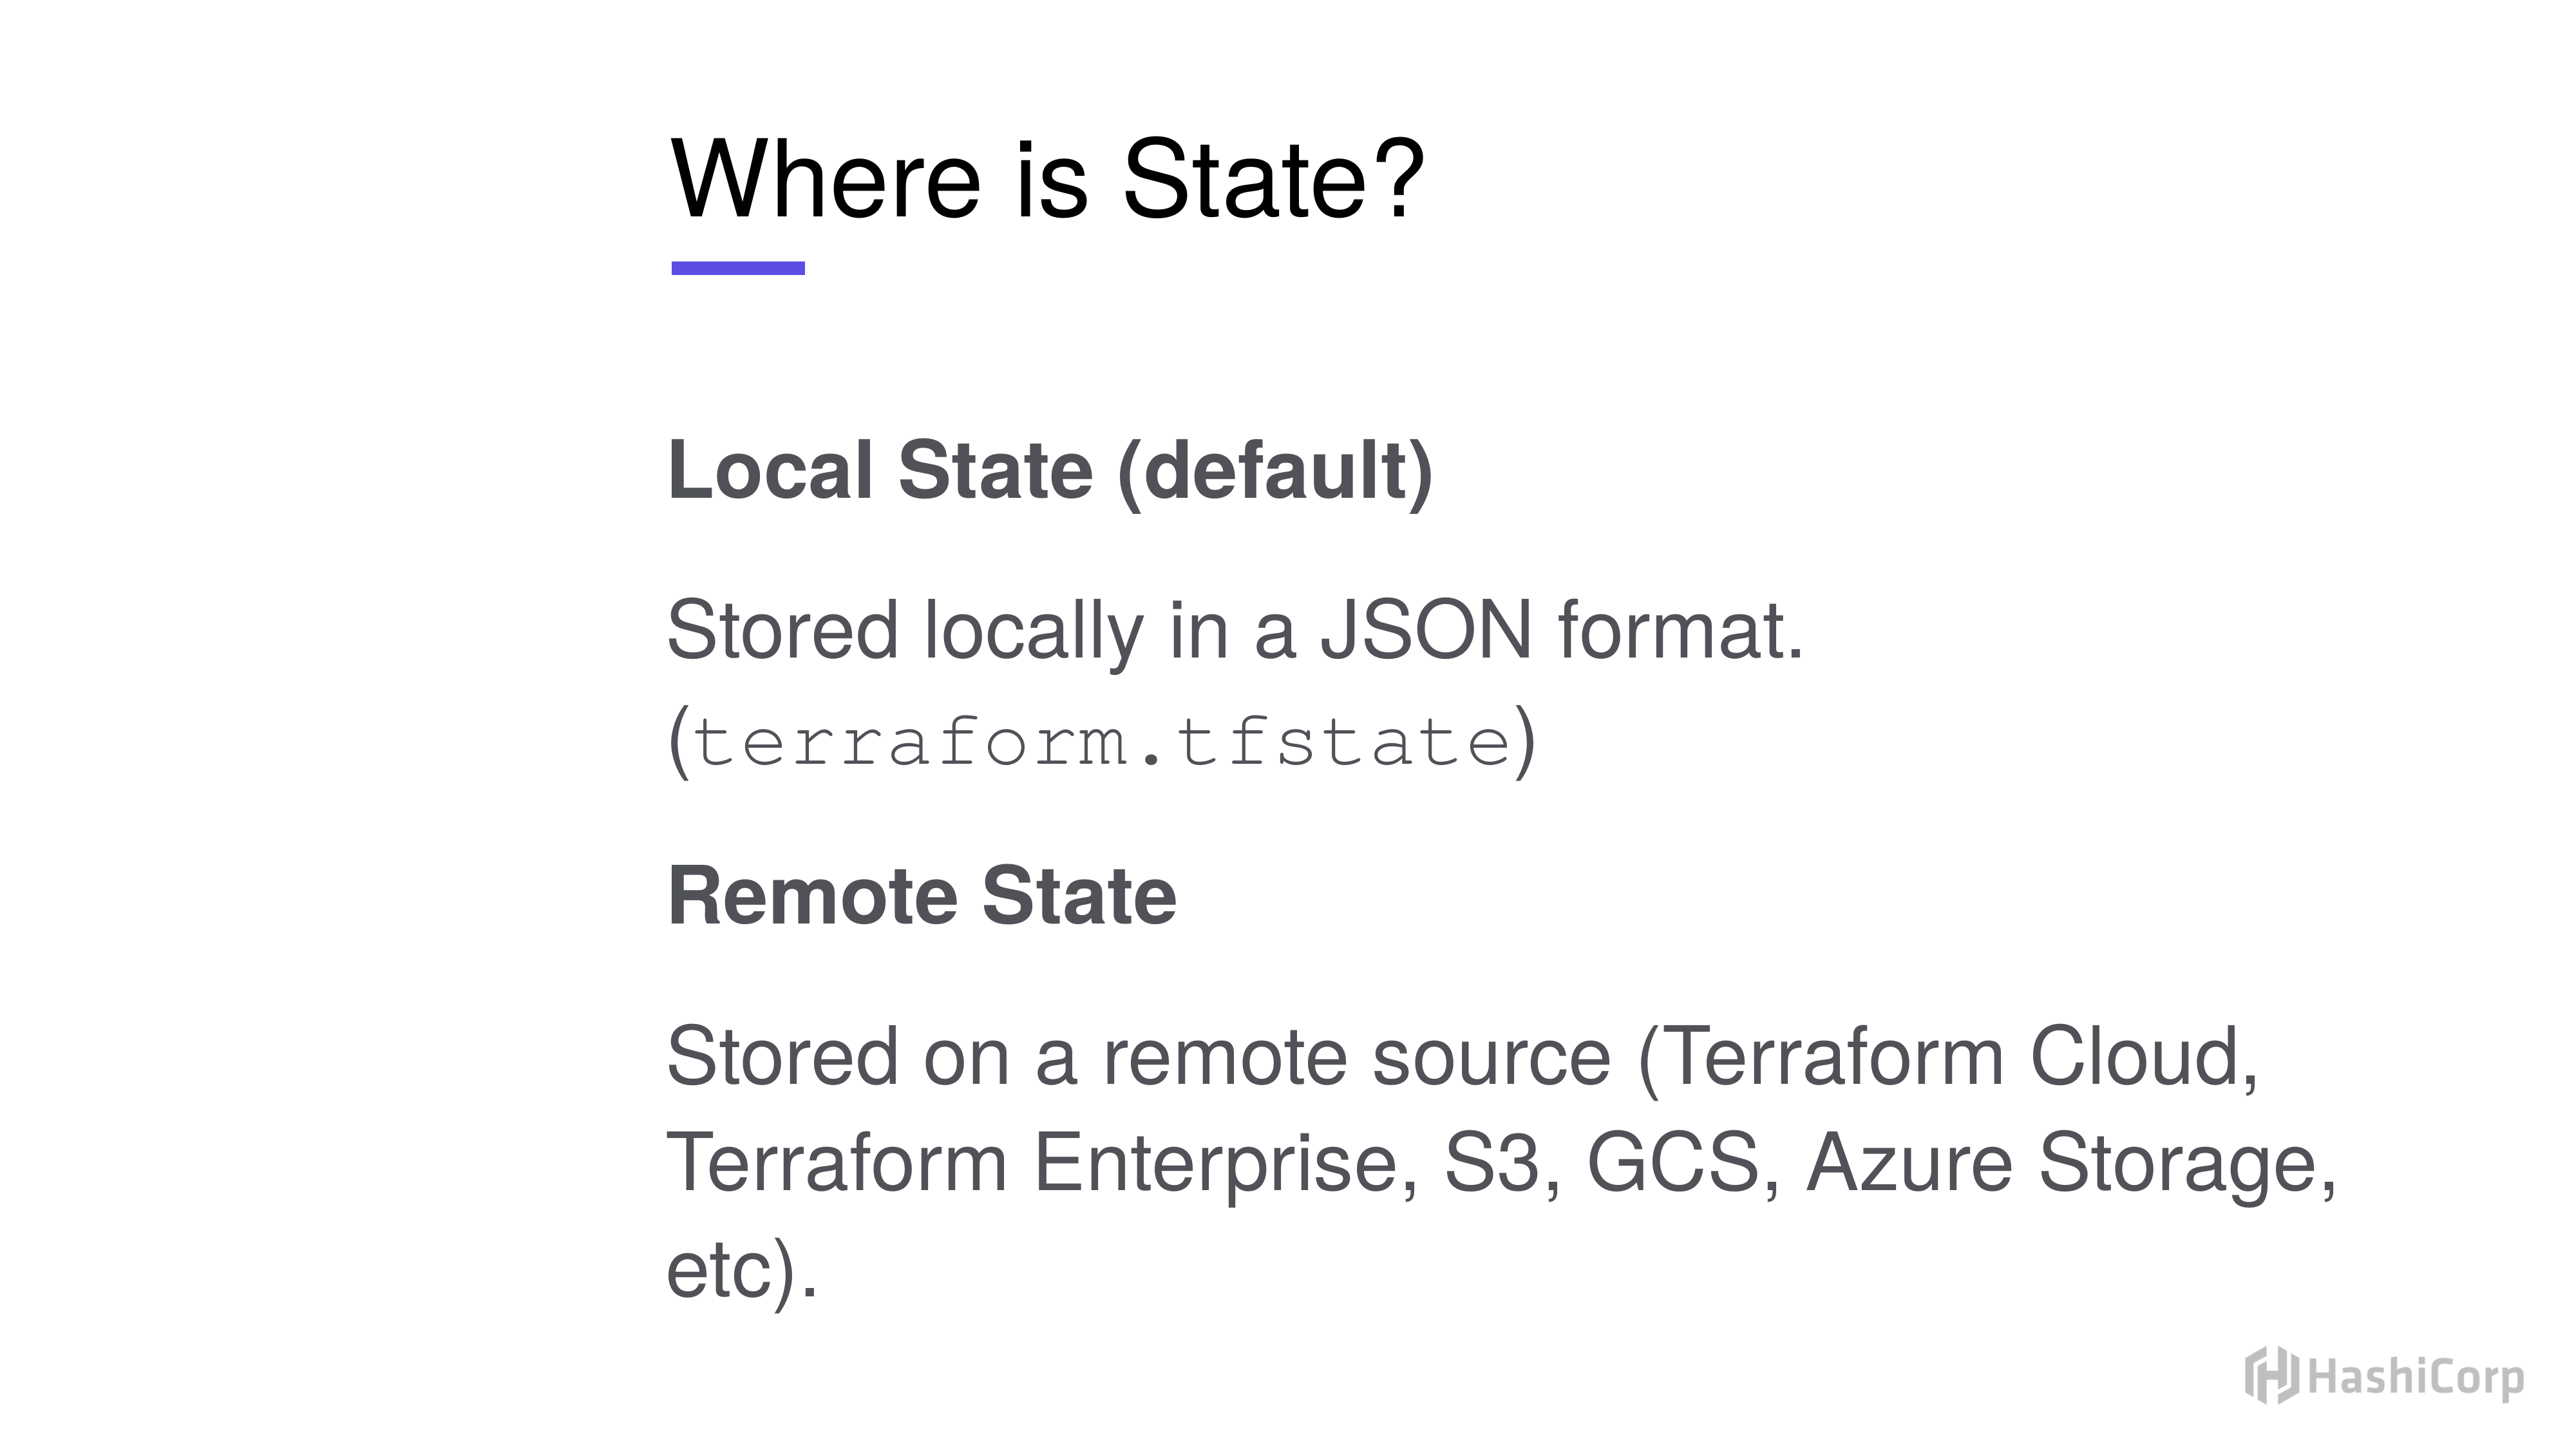

# Where is State?
Local State (default)
Stored locally in a JSON format. (terraform.tfstate)
Remote State
Stored on a remote source (Terraform Cloud, Terraform Enterprise, S3, GCS, Azure Storage, etc).
253